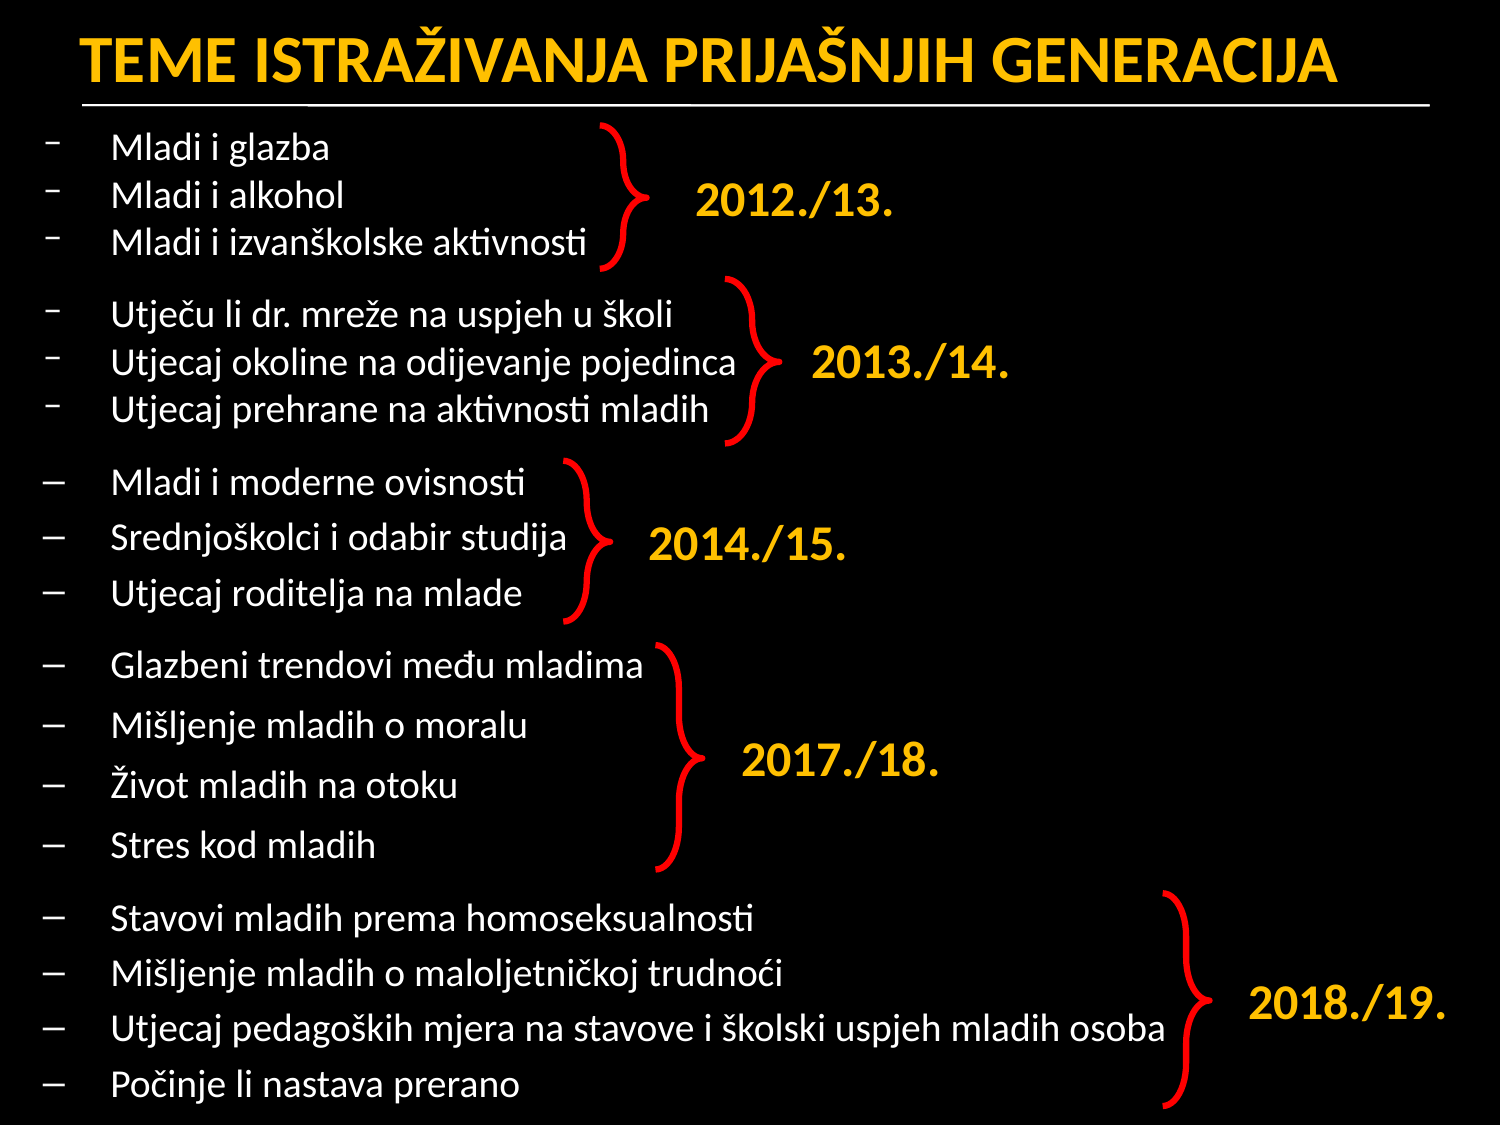

# TEME ISTRAŽIVANJA PRIJAŠNJIH GENERACIJA
Mladi i glazba
Mladi i alkohol
Mladi i izvanškolske aktivnosti
Utječu li dr. mreže na uspjeh u školi
Utjecaj okoline na odijevanje pojedinca
Utjecaj prehrane na aktivnosti mladih
Mladi i moderne ovisnosti
Srednjoškolci i odabir studija
Utjecaj roditelja na mlade
Glazbeni trendovi među mladima
Mišljenje mladih o moralu
Život mladih na otoku
Stres kod mladih
Stavovi mladih prema homoseksualnosti
Mišljenje mladih o maloljetničkoj trudnoći
Utjecaj pedagoških mjera na stavove i školski uspjeh mladih osoba
Počinje li nastava prerano

2012./13.

2013./14.

2014./15.

2017./18.

2018./19.